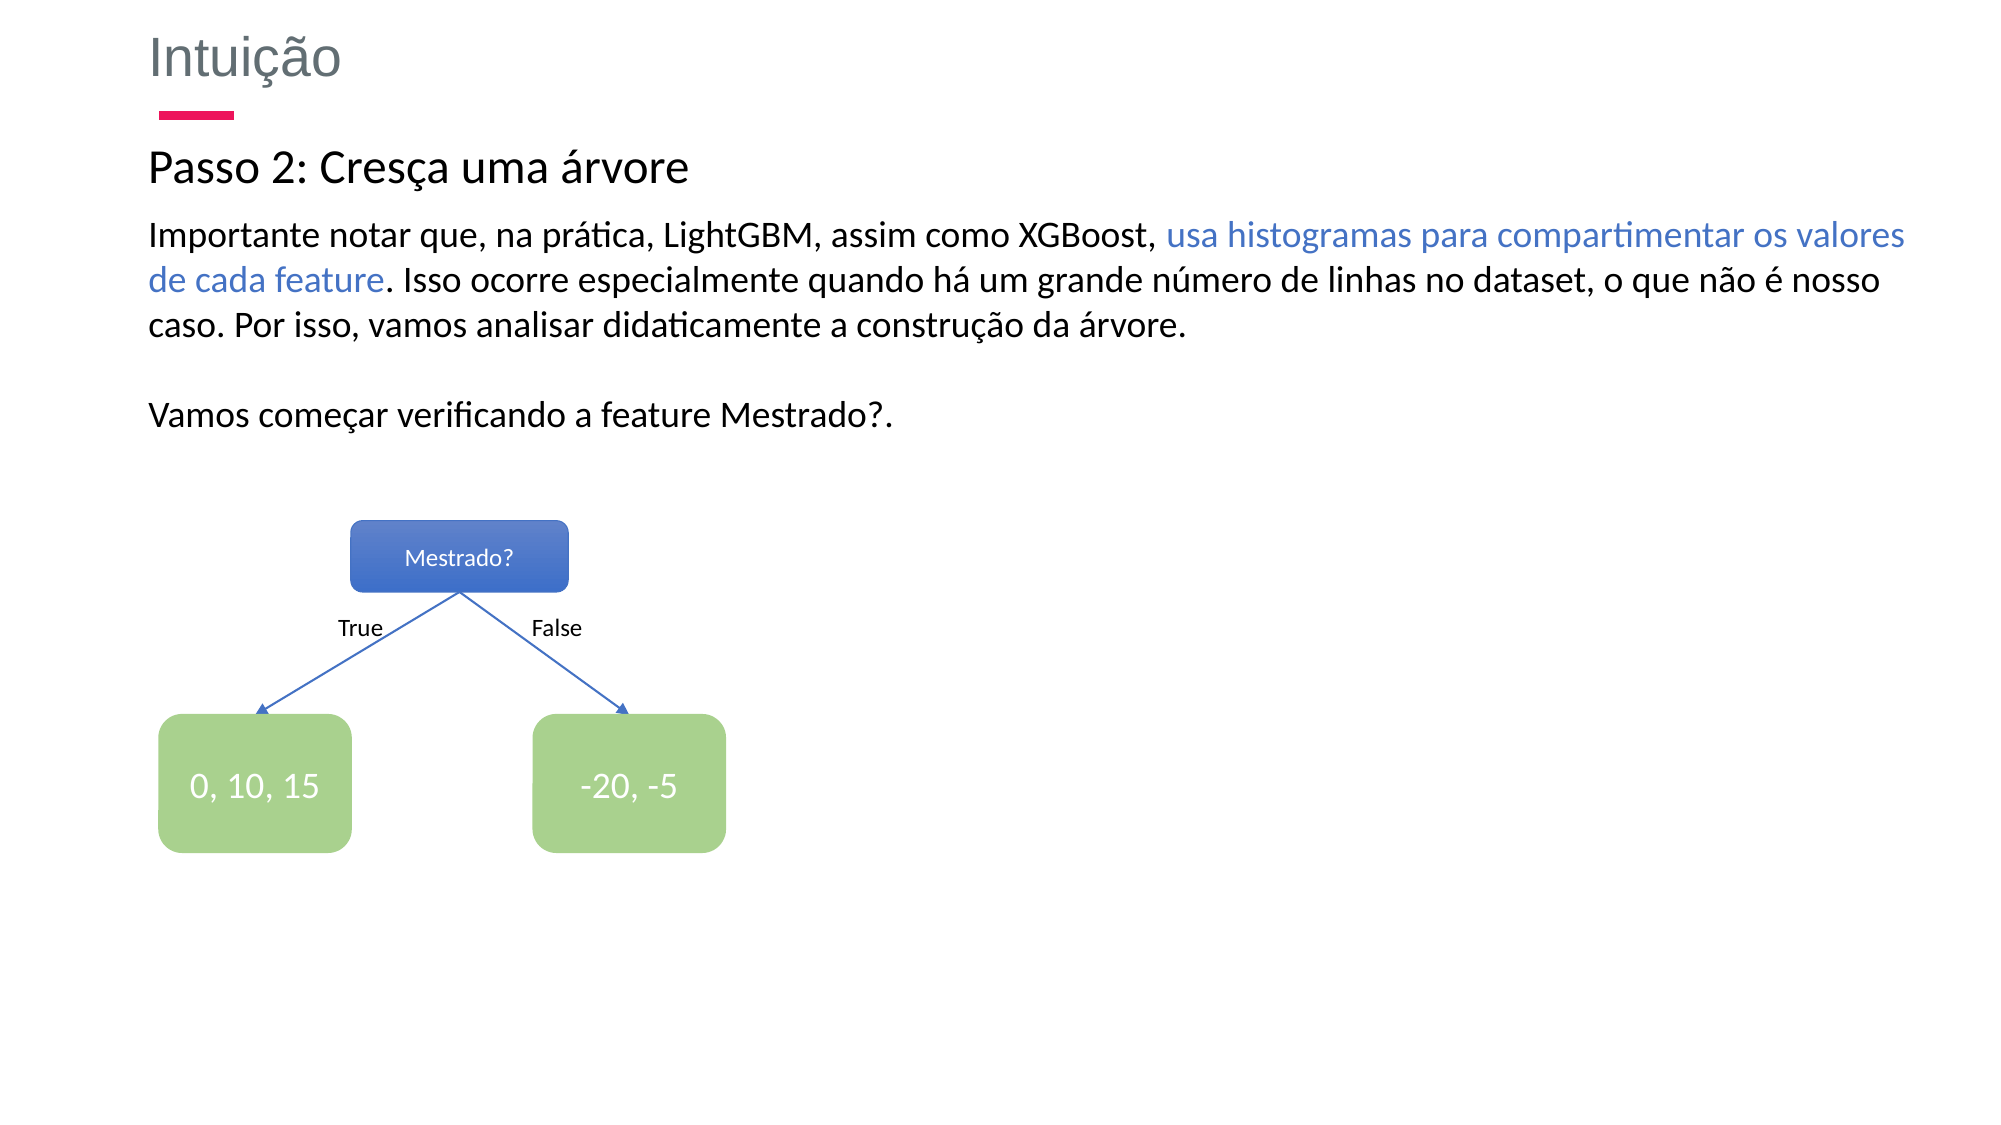

Intuição
Passo 2: Cresça uma árvore
Importante notar que, na prática, LightGBM, assim como XGBoost, usa histogramas para compartimentar os valores de cada feature. Isso ocorre especialmente quando há um grande número de linhas no dataset, o que não é nosso caso. Por isso, vamos analisar didaticamente a construção da árvore.

Vamos começar verificando a feature Mestrado?.
Mestrado?
True
False
-20, -5
0, 10, 15
34
125